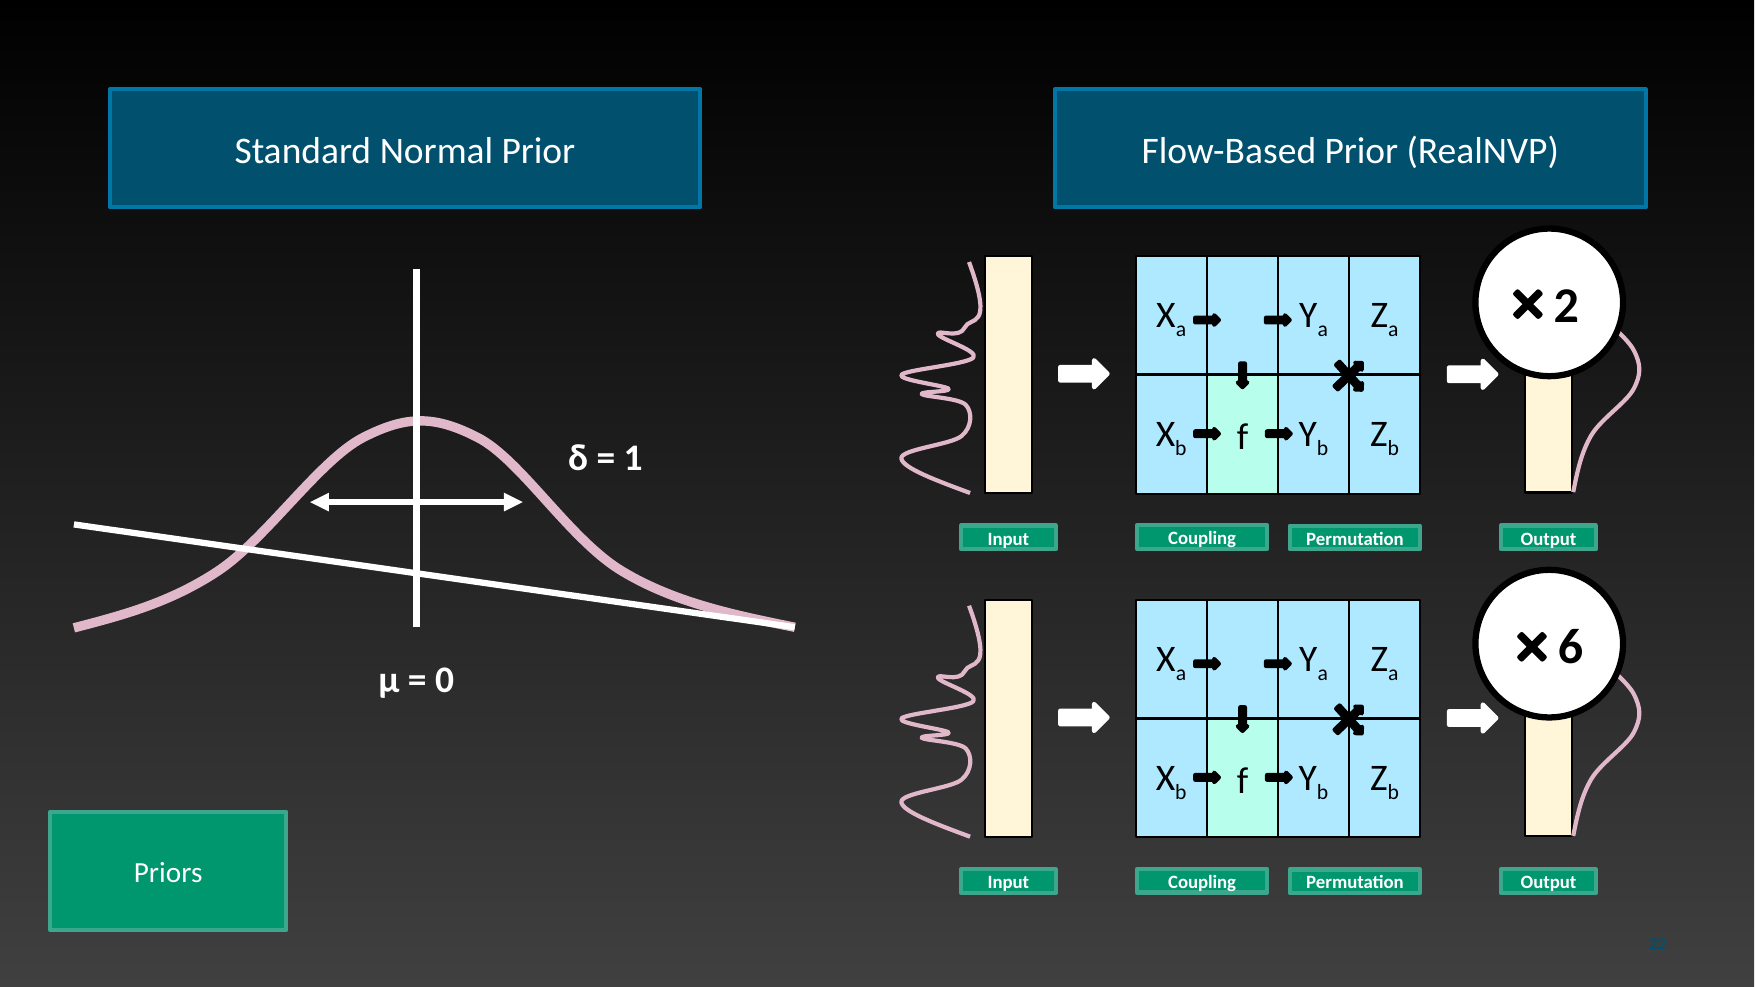

Standard Normal Prior
Flow-Based Prior (RealNVP)
    2

Xa

Ya
Za

Xb
f
Yb
Zb

Coupling
Input
Output
Permutation

δ = 1
μ = 0
     6

Xa

Ya
Za

Xb
f
Yb
Zb

Coupling
Input
Output
Permutation
Priors
22